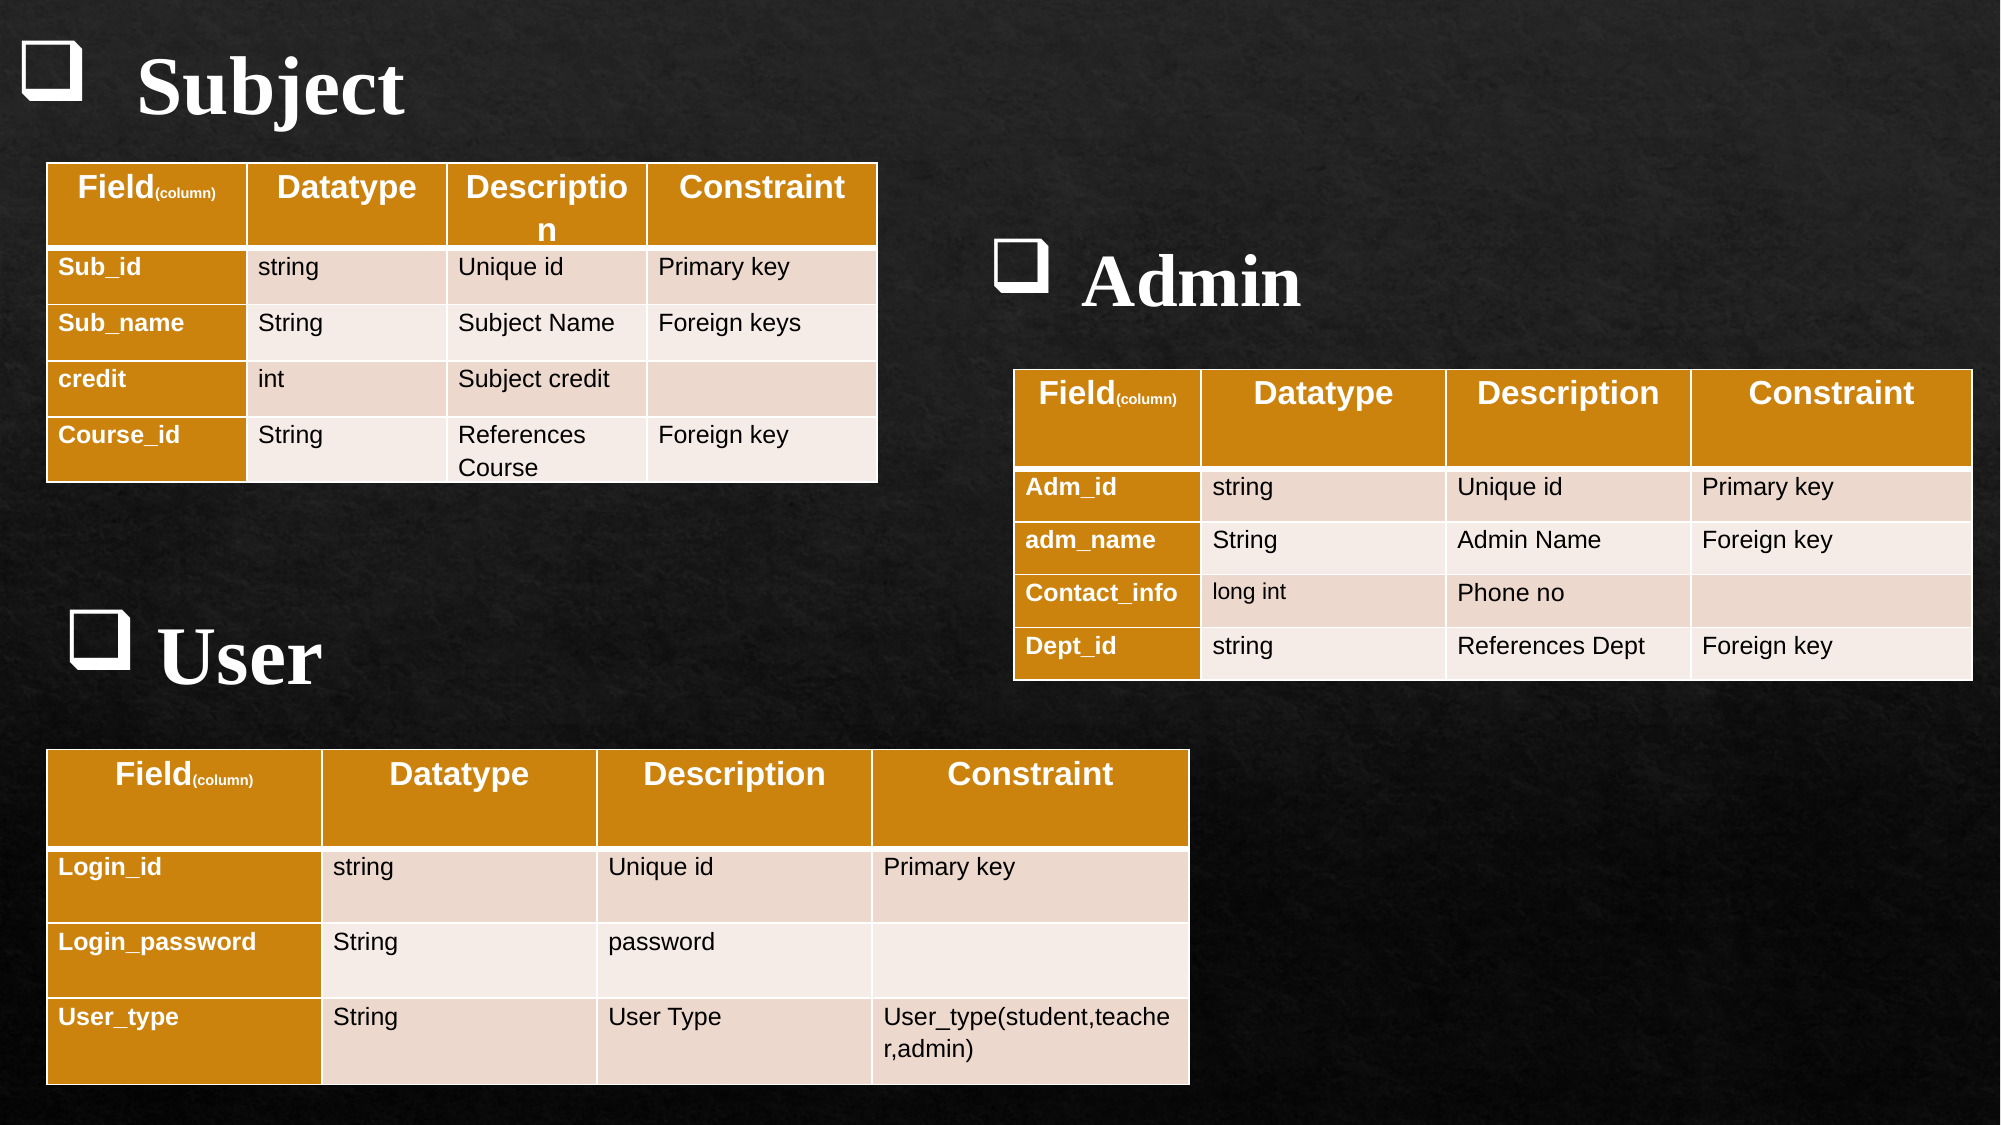

Subject
| Field(column) | Datatype | Description | Constraint |
| --- | --- | --- | --- |
| Sub\_id | string | Unique id | Primary key |
| Sub\_name | String | Subject Name | Foreign keys |
| credit | int | Subject credit |  |
| Course\_id | String | References Course | Foreign key |
Admin
| Field(column) | Datatype | Description | Constraint |
| --- | --- | --- | --- |
| Adm\_id | string | Unique id | Primary key |
| adm\_name | String | Admin Name | Foreign key |
| Contact\_info | long int | Phone no |  |
| Dept\_id | string | References Dept | Foreign key |
User
| Field(column) | Datatype | Description | Constraint |
| --- | --- | --- | --- |
| Login\_id | string | Unique id | Primary key |
| Login\_password | String | password |  |
| User\_type | String | User Type | User\_type(student,teacher,admin) |